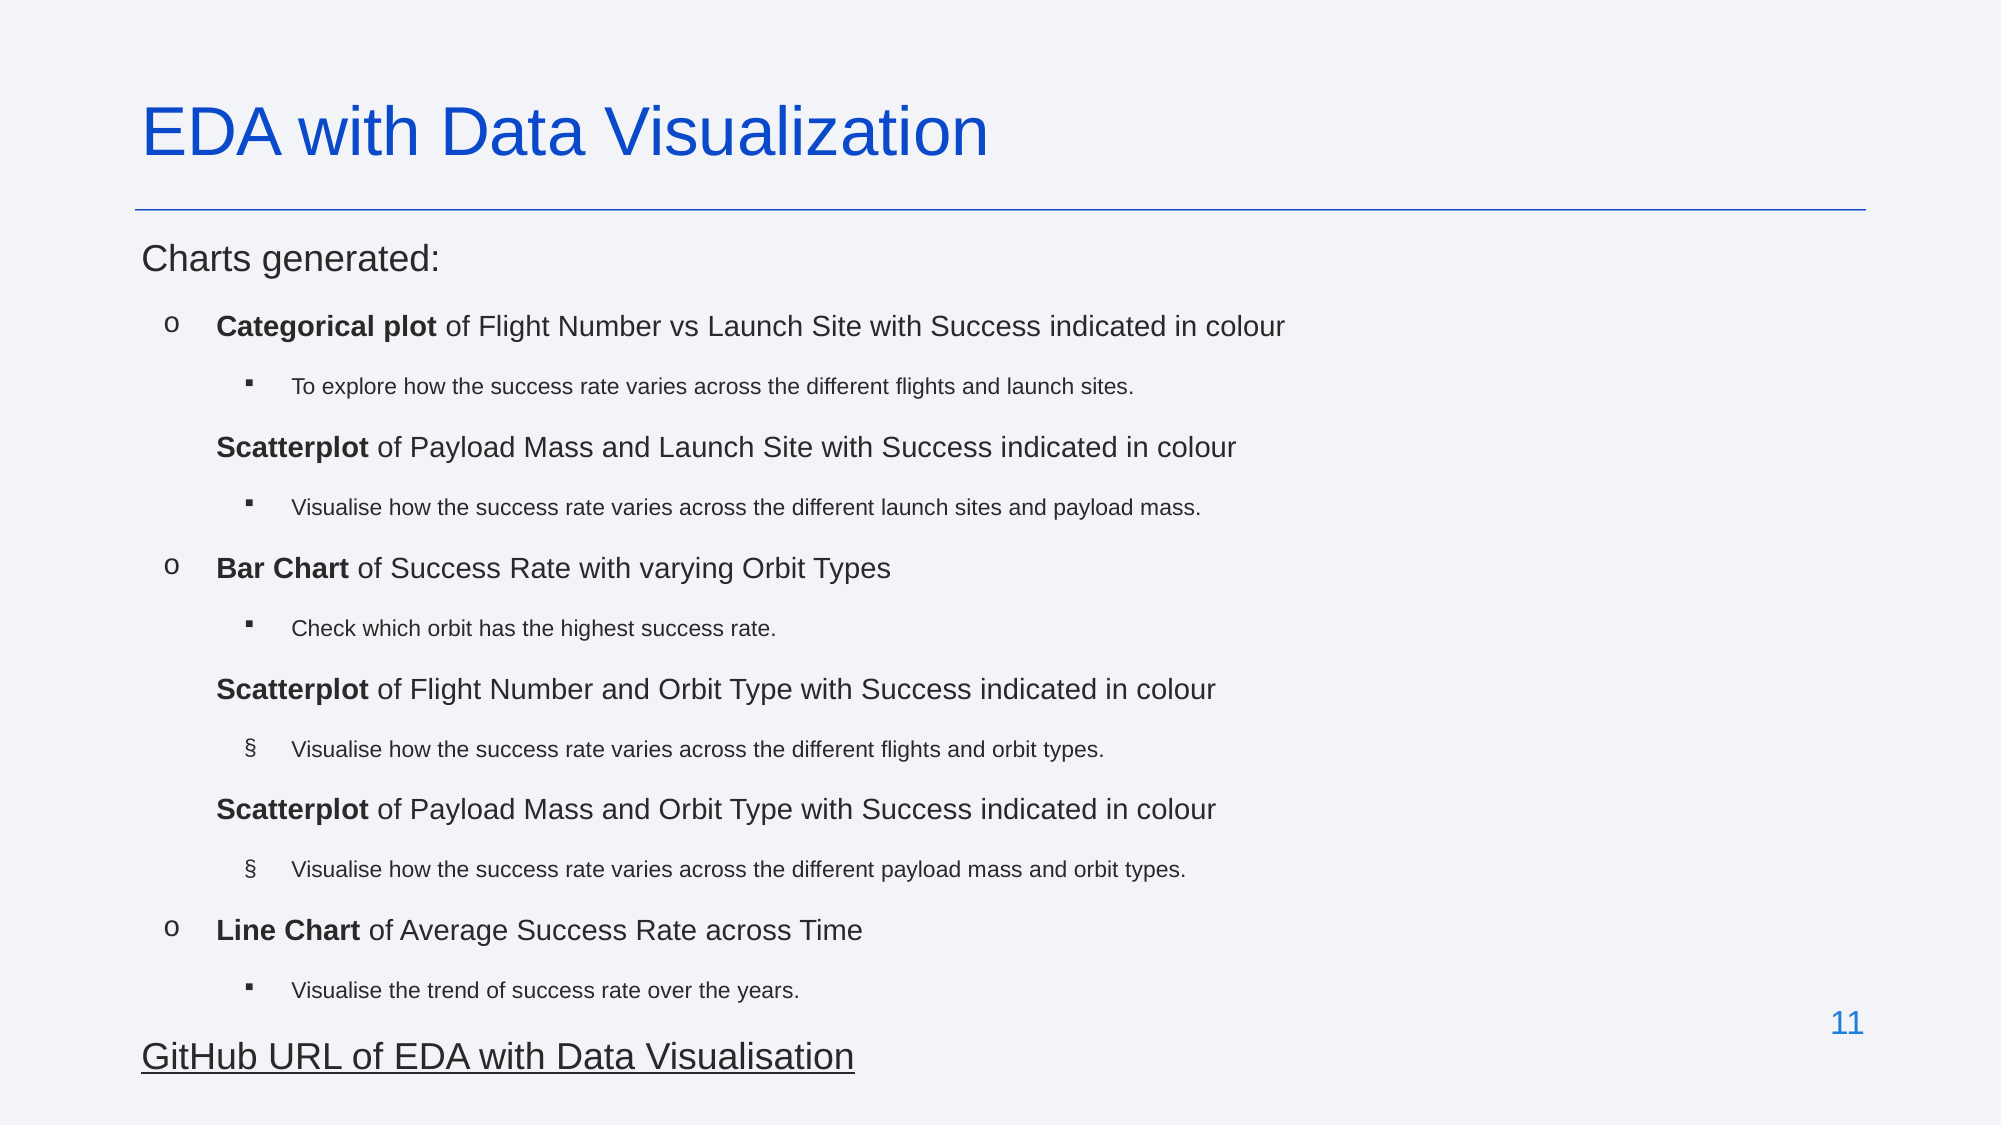

EDA with Data Visualization
Charts generated:
Categorical plot of Flight Number vs Launch Site with Success indicated in colour
To explore how the success rate varies across the different flights and launch sites.
Scatterplot of Payload Mass and Launch Site with Success indicated in colour
Visualise how the success rate varies across the different launch sites and payload mass.
Bar Chart of Success Rate with varying Orbit Types
Check which orbit has the highest success rate.
Scatterplot of Flight Number and Orbit Type with Success indicated in colour
Visualise how the success rate varies across the different flights and orbit types.
Scatterplot of Payload Mass and Orbit Type with Success indicated in colour
Visualise how the success rate varies across the different payload mass and orbit types.
Line Chart of Average Success Rate across Time
Visualise the trend of success rate over the years.
GitHub URL of EDA with Data Visualisation

11